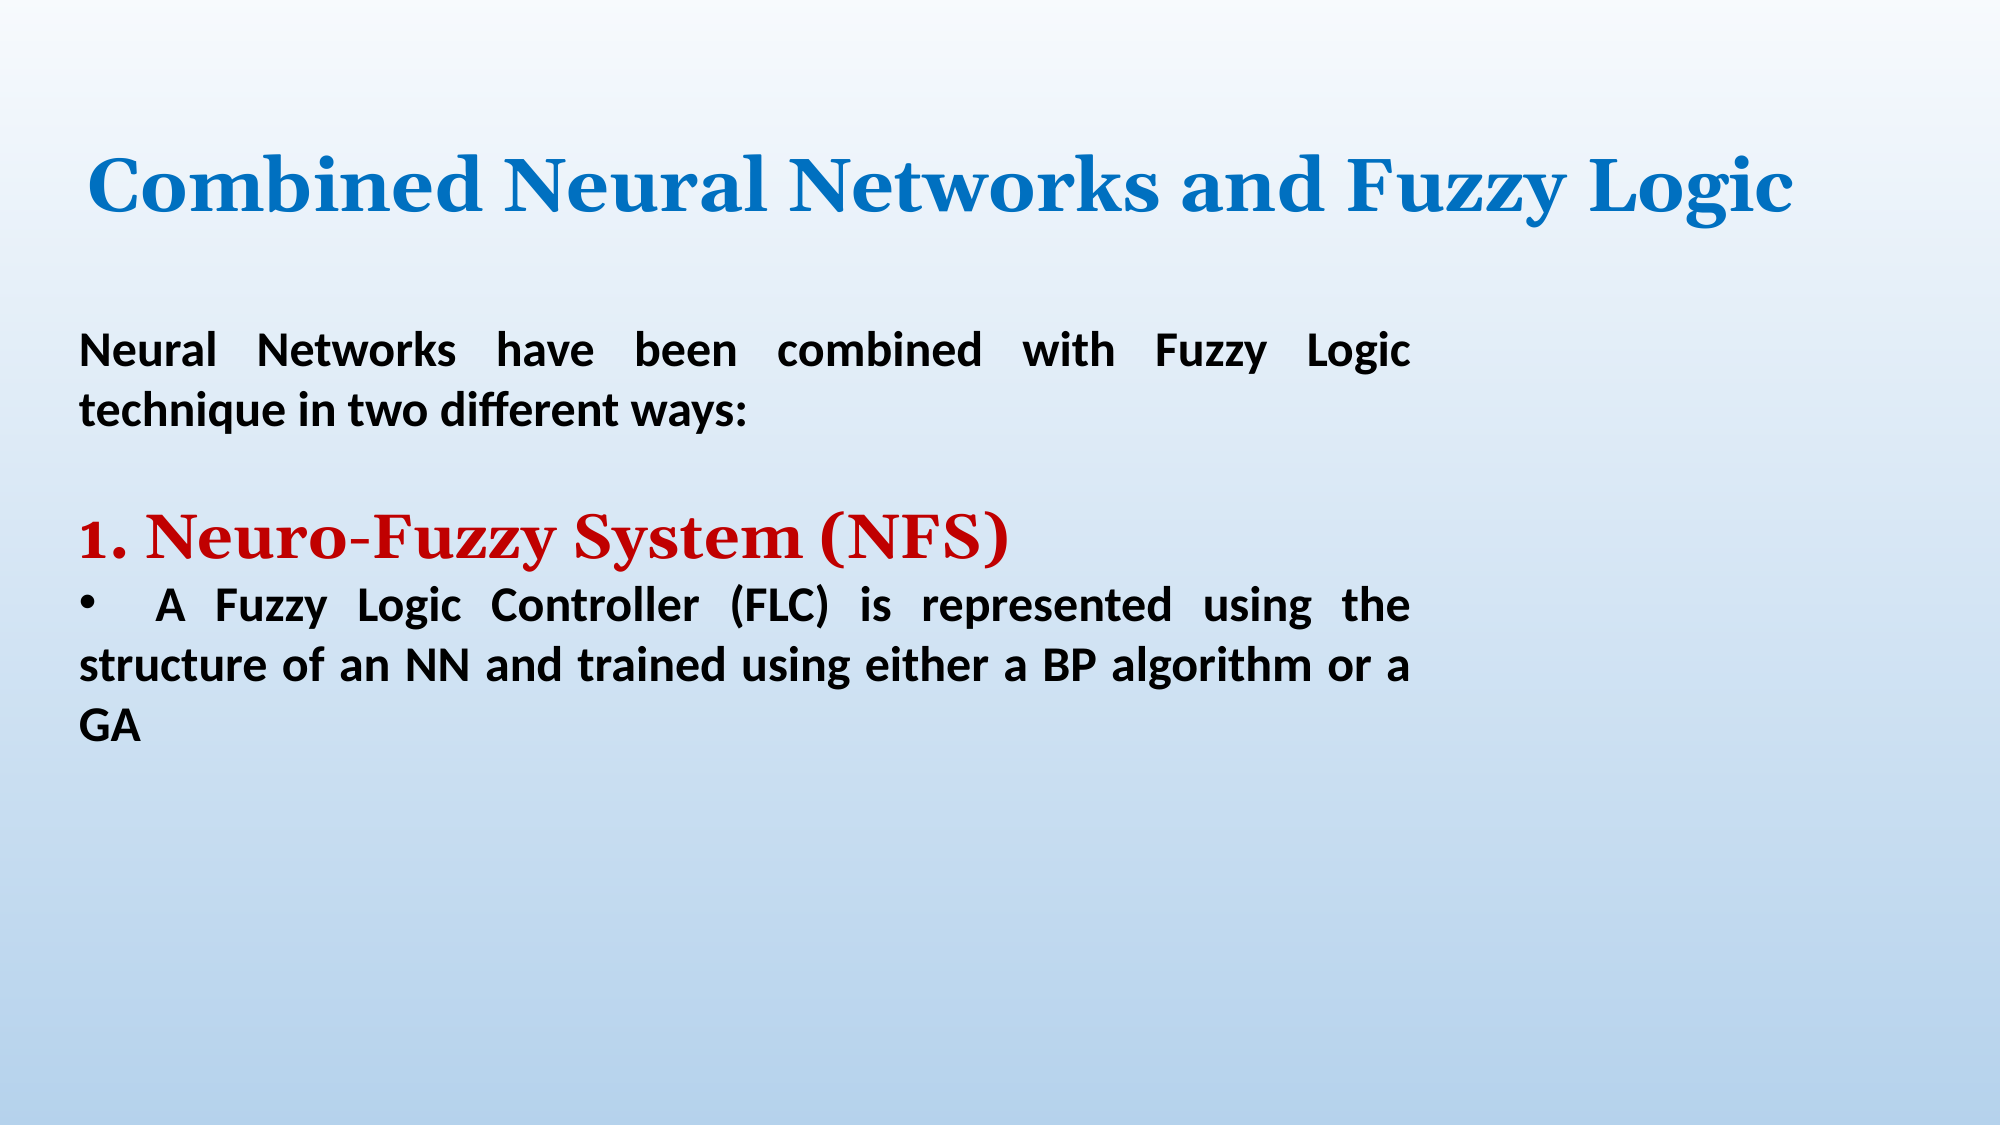

Combined Neural Networks and Fuzzy Logic
Neural Networks have been combined with Fuzzy Logic technique in two different ways:

1. Neuro-Fuzzy System (NFS)
  A Fuzzy Logic Controller (FLC) is represented using the structure of an NN and trained using either a BP algorithm or a GA